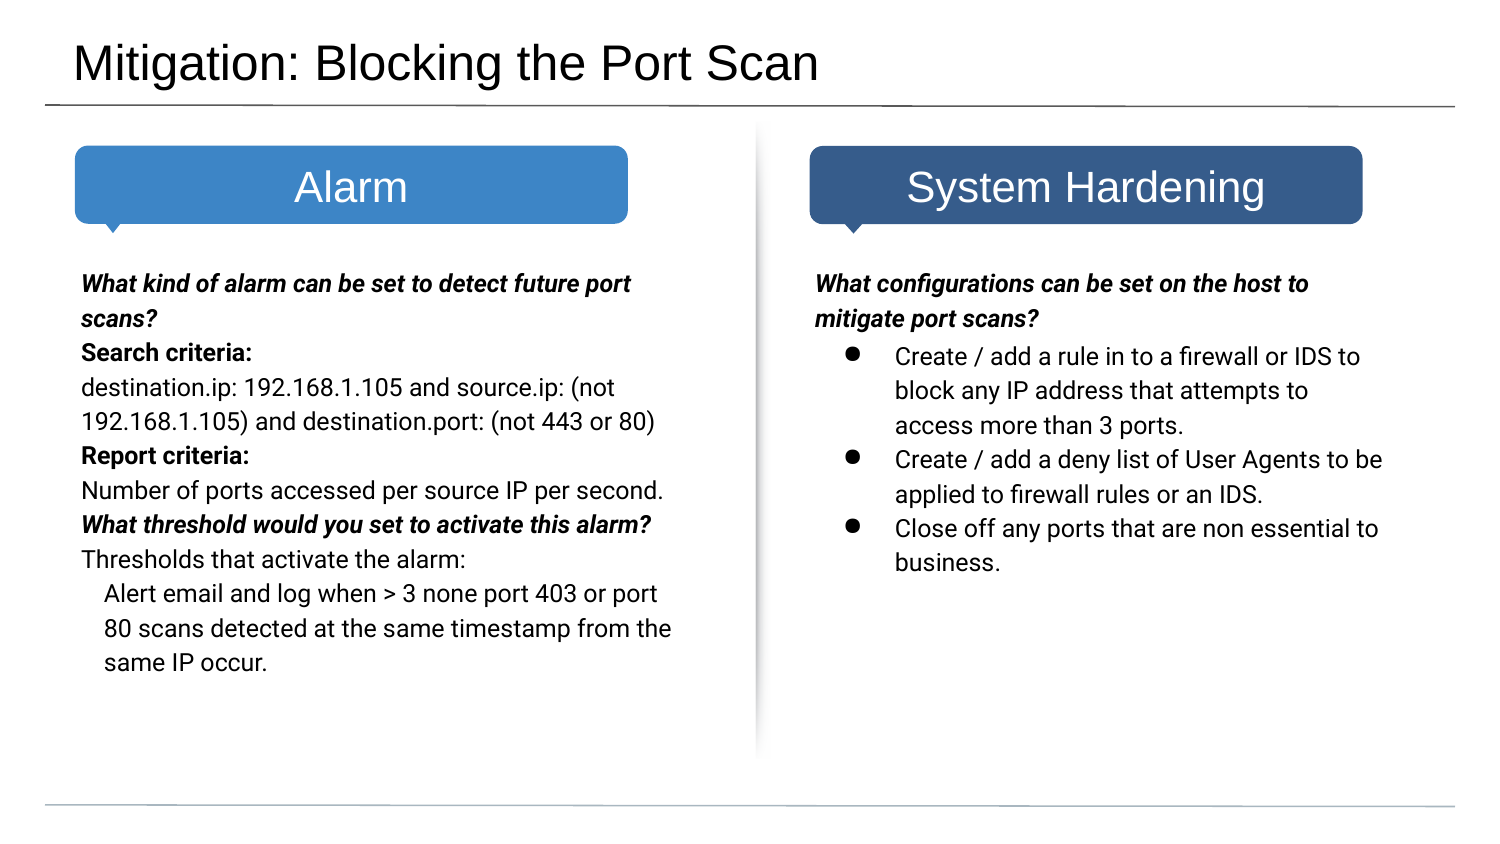

# Mitigation: Blocking the Port Scan
Alarm
System Hardening

What kind of alarm can be set to detect future port scans?
Search criteria:
destination.ip: 192.168.1.105 and source.ip: (not
192.168.1.105) and destination.port: (not 443 or 80)
Report criteria:
Number of ports accessed per source IP per second.
What threshold would you set to activate this alarm?
Thresholds that activate the alarm:
Alert email and log when > 3 none port 403 or port 80 scans detected at the same timestamp from the same IP occur.
What configurations can be set on the host to mitigate port scans?
Create / add a rule in to a firewall or IDS to block any IP address that attempts to access more than 3 ports.
Create / add a deny list of User Agents to be applied to firewall rules or an IDS.
Close off any ports that are non essential to business.